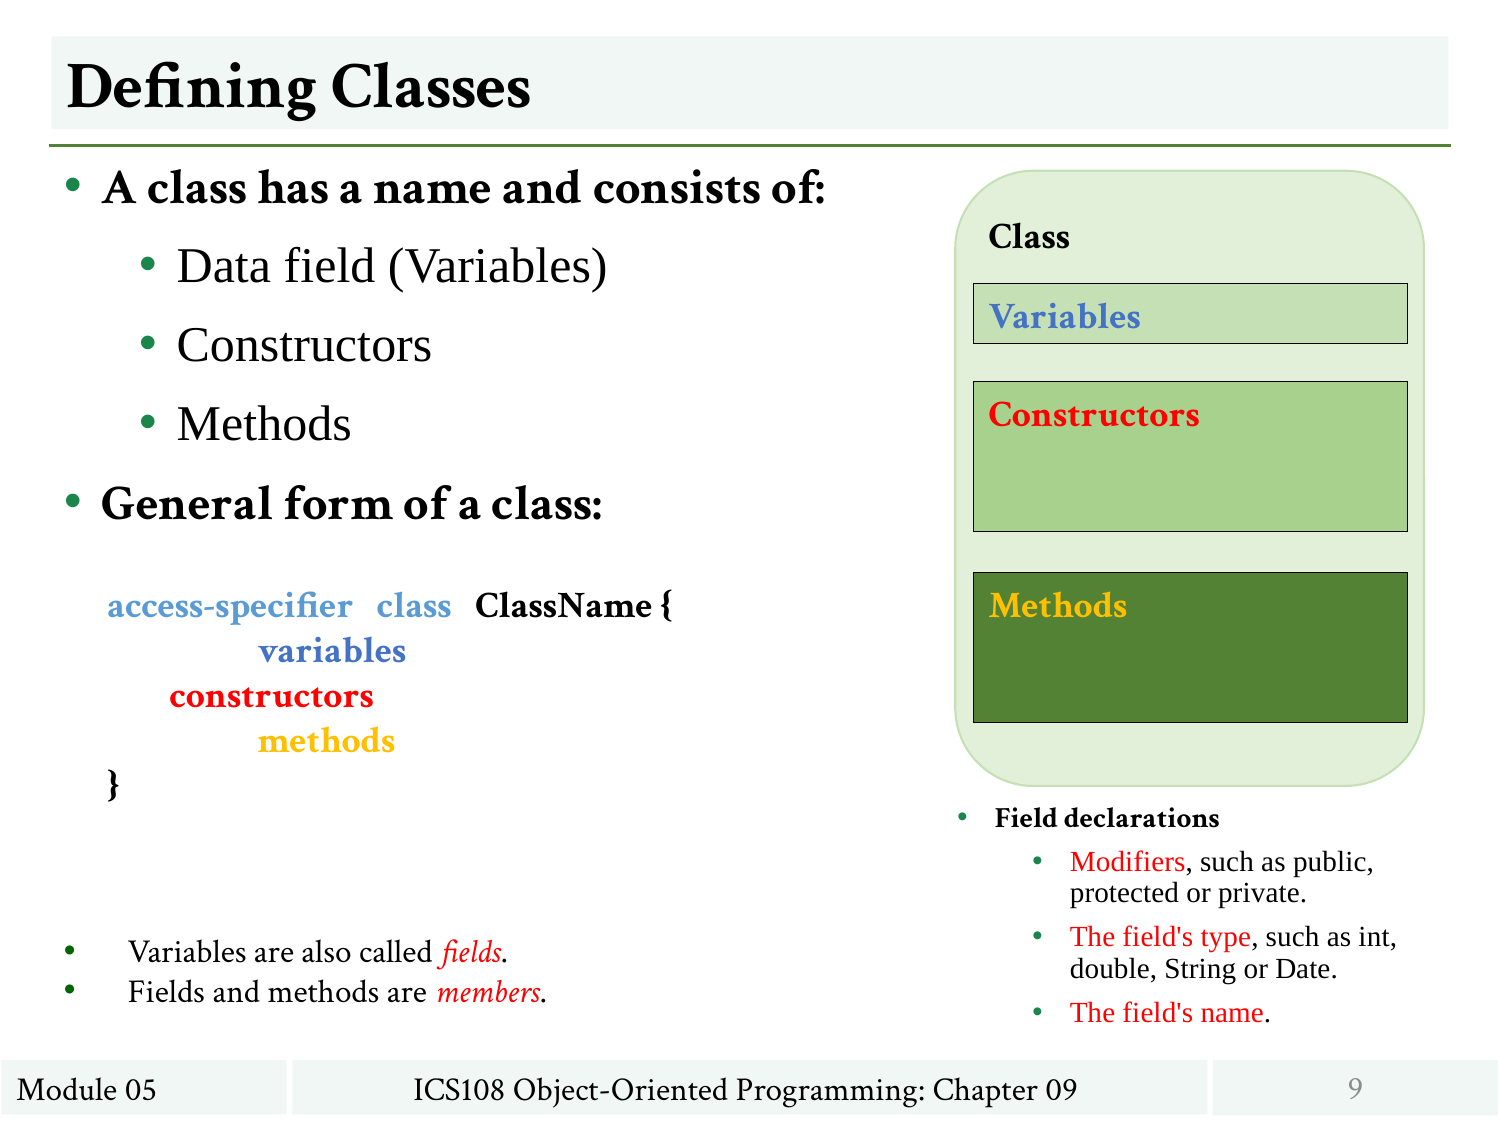

# Defining Classes
A class has a name and consists of:
Data field (Variables)
Constructors
Methods
General form of a class:

Class
Variables
Constructors

access-specifier   class   ClassName {      	variables
        constructors
	methods
}
Methods

Field declarations
Modifiers, such as public, protected or private.
The field's type, such as int, double, String or Date.
The field's name.
 Variables are also called fields.
 Fields and methods are members.
9